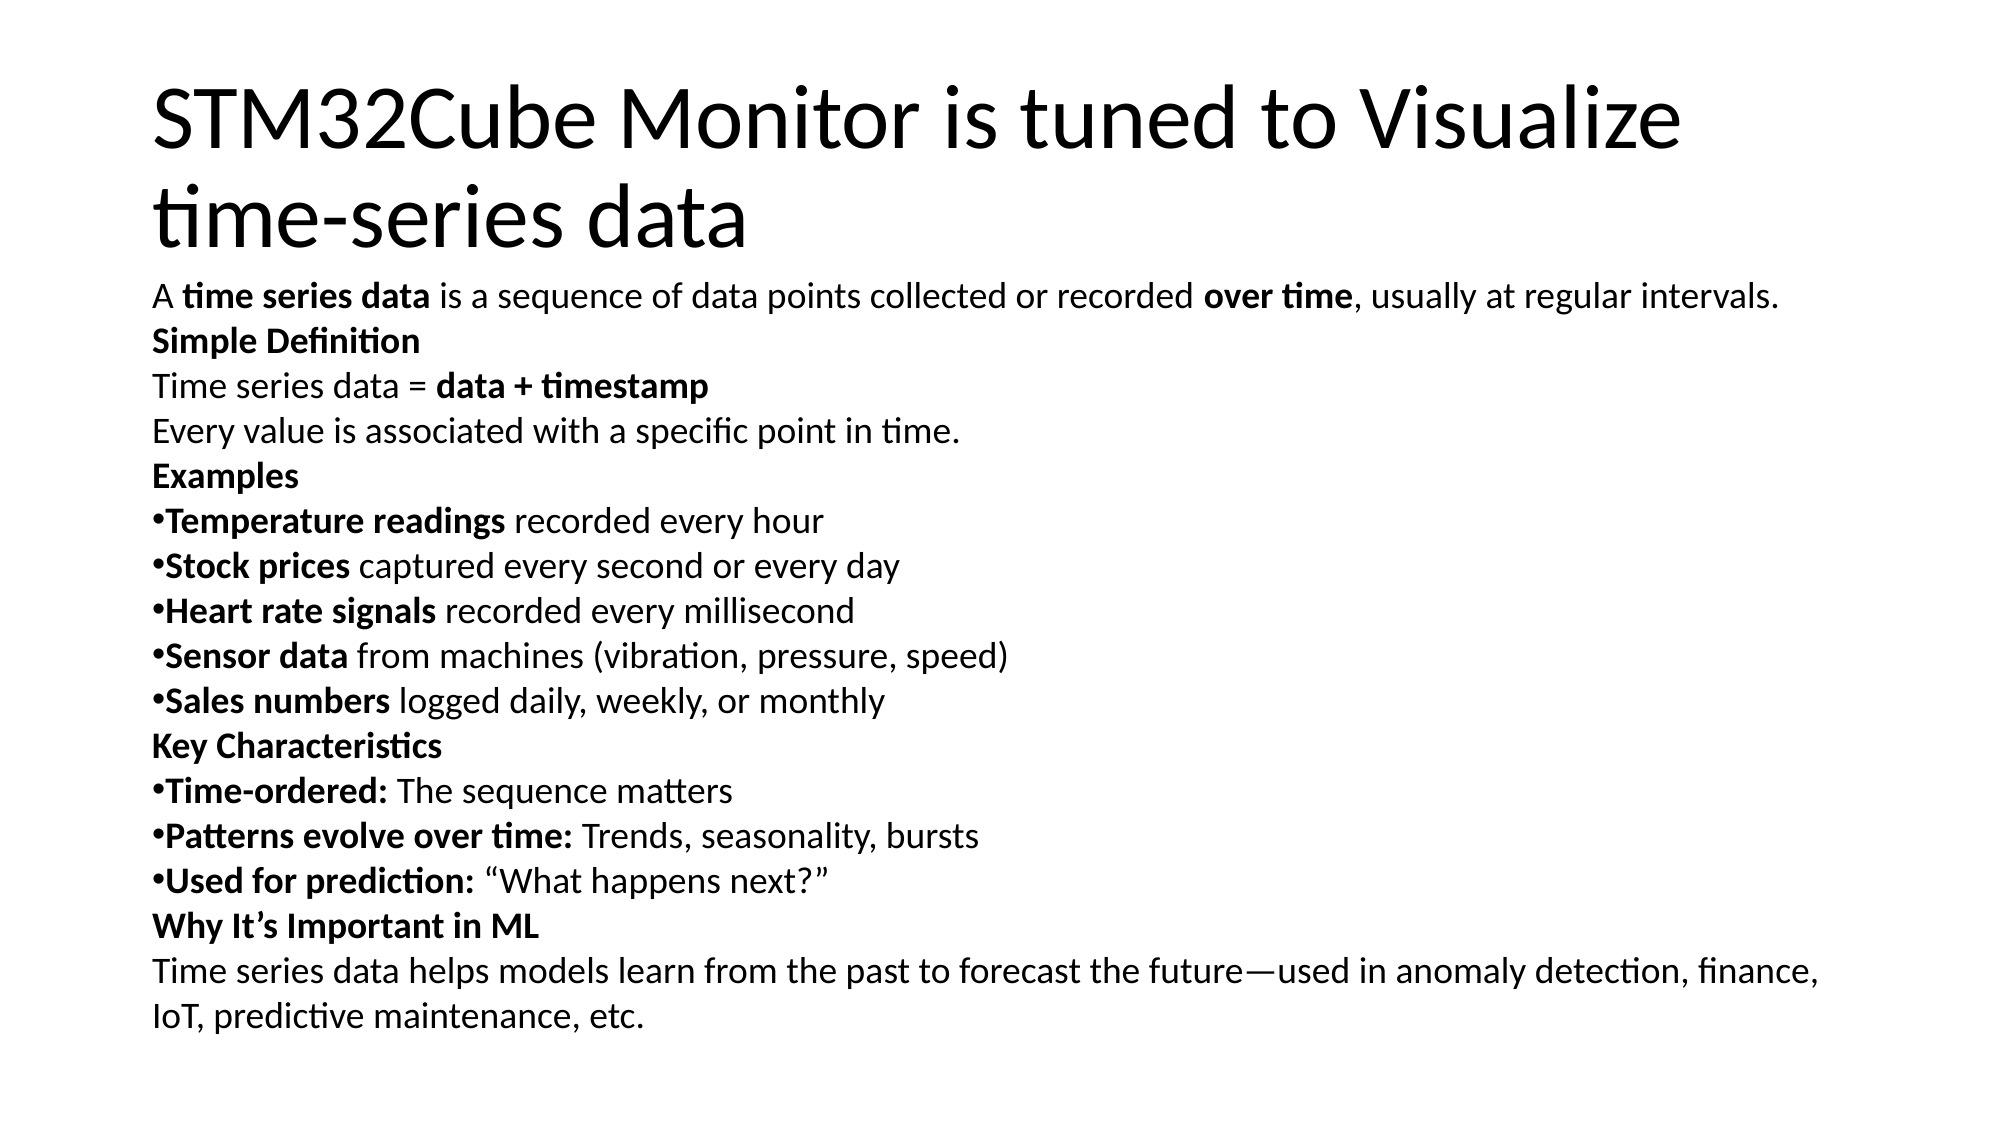

# STM32Cube Monitor is tuned to Visualize time-series data
A time series data is a sequence of data points collected or recorded over time, usually at regular intervals.
Simple Definition
Time series data = data + timestamp
Every value is associated with a specific point in time.
Examples
Temperature readings recorded every hour
Stock prices captured every second or every day
Heart rate signals recorded every millisecond
Sensor data from machines (vibration, pressure, speed)
Sales numbers logged daily, weekly, or monthly
Key Characteristics
Time-ordered: The sequence matters
Patterns evolve over time: Trends, seasonality, bursts
Used for prediction: “What happens next?”
Why It’s Important in ML
Time series data helps models learn from the past to forecast the future—used in anomaly detection, finance, IoT, predictive maintenance, etc.